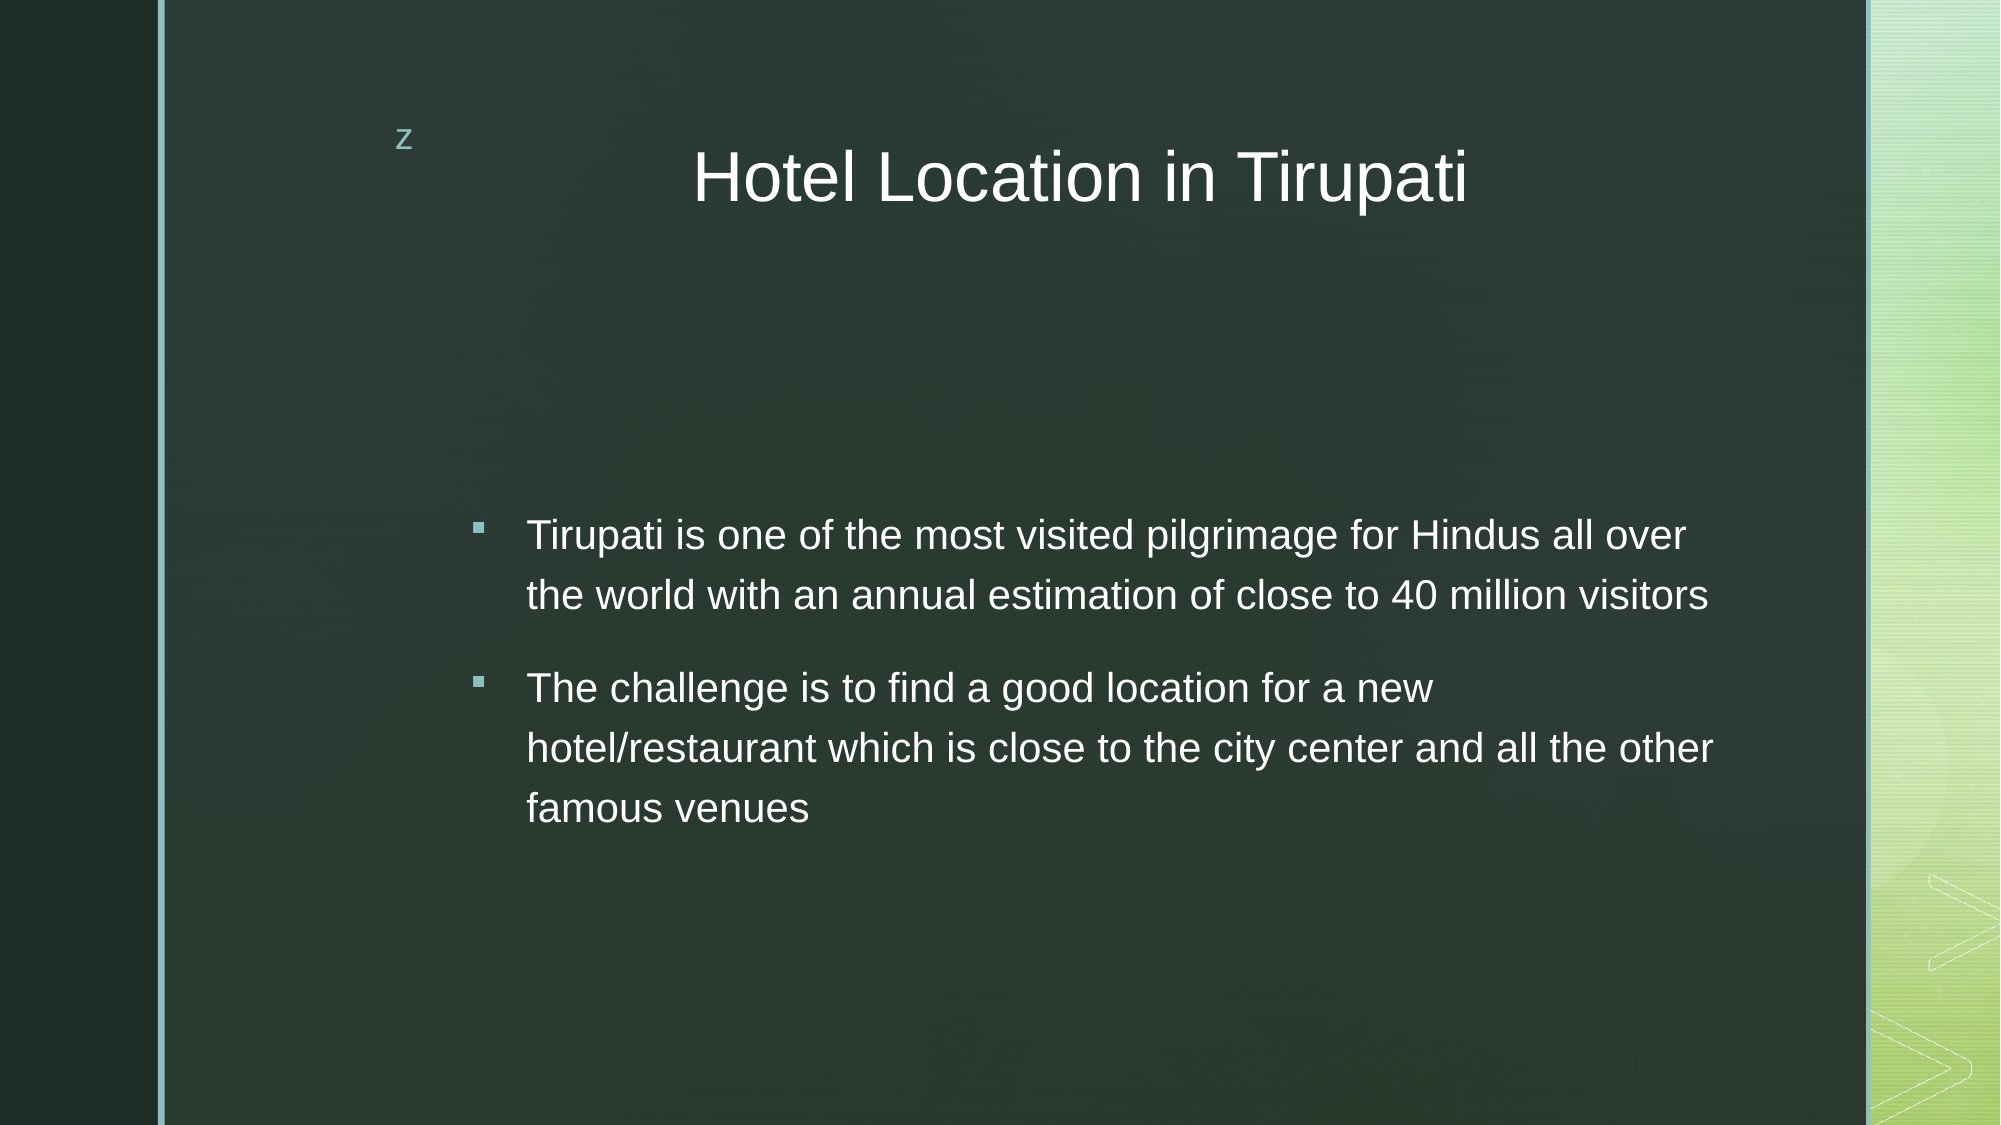

# Hotel Location in Tirupati
Tirupati is one of the most visited pilgrimage for Hindus all over the world with an annual estimation of close to 40 million visitors
The challenge is to find a good location for a new hotel/restaurant which is close to the city center and all the other famous venues